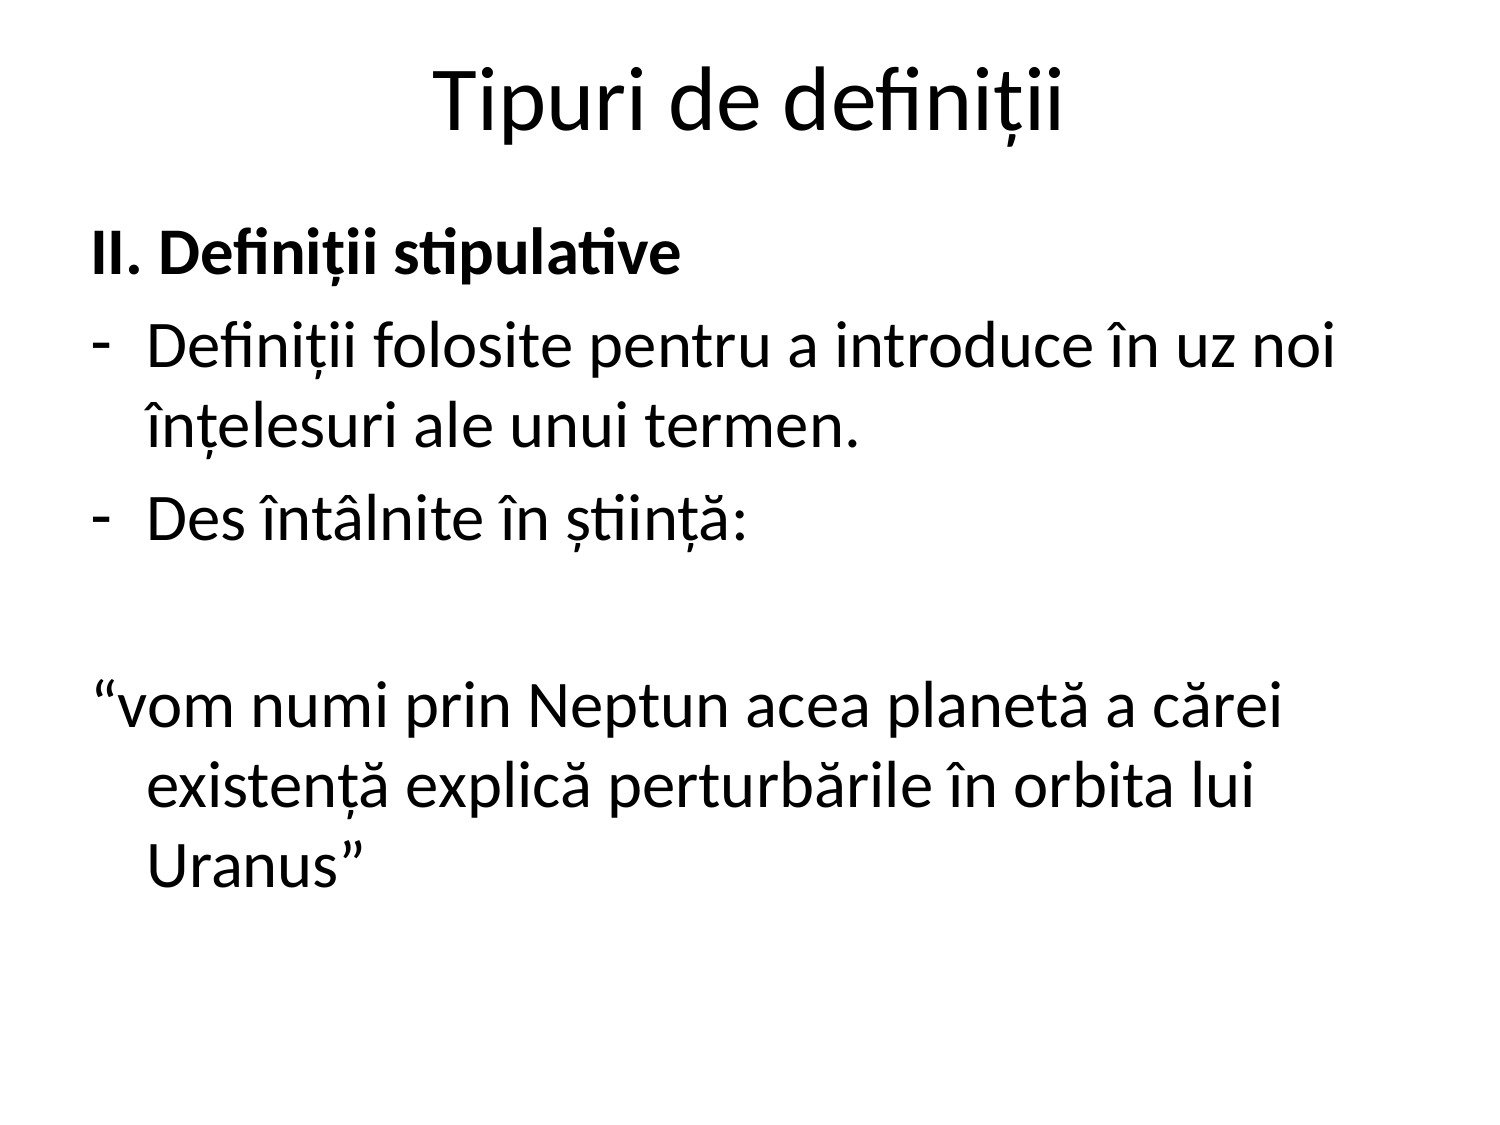

# Tipuri de definiții
II. Definiții stipulative
Definiții folosite pentru a introduce în uz noi înțelesuri ale unui termen.
Des întâlnite în știință:

“vom numi prin Neptun acea planetă a cărei existență explică perturbările în orbita lui Uranus”